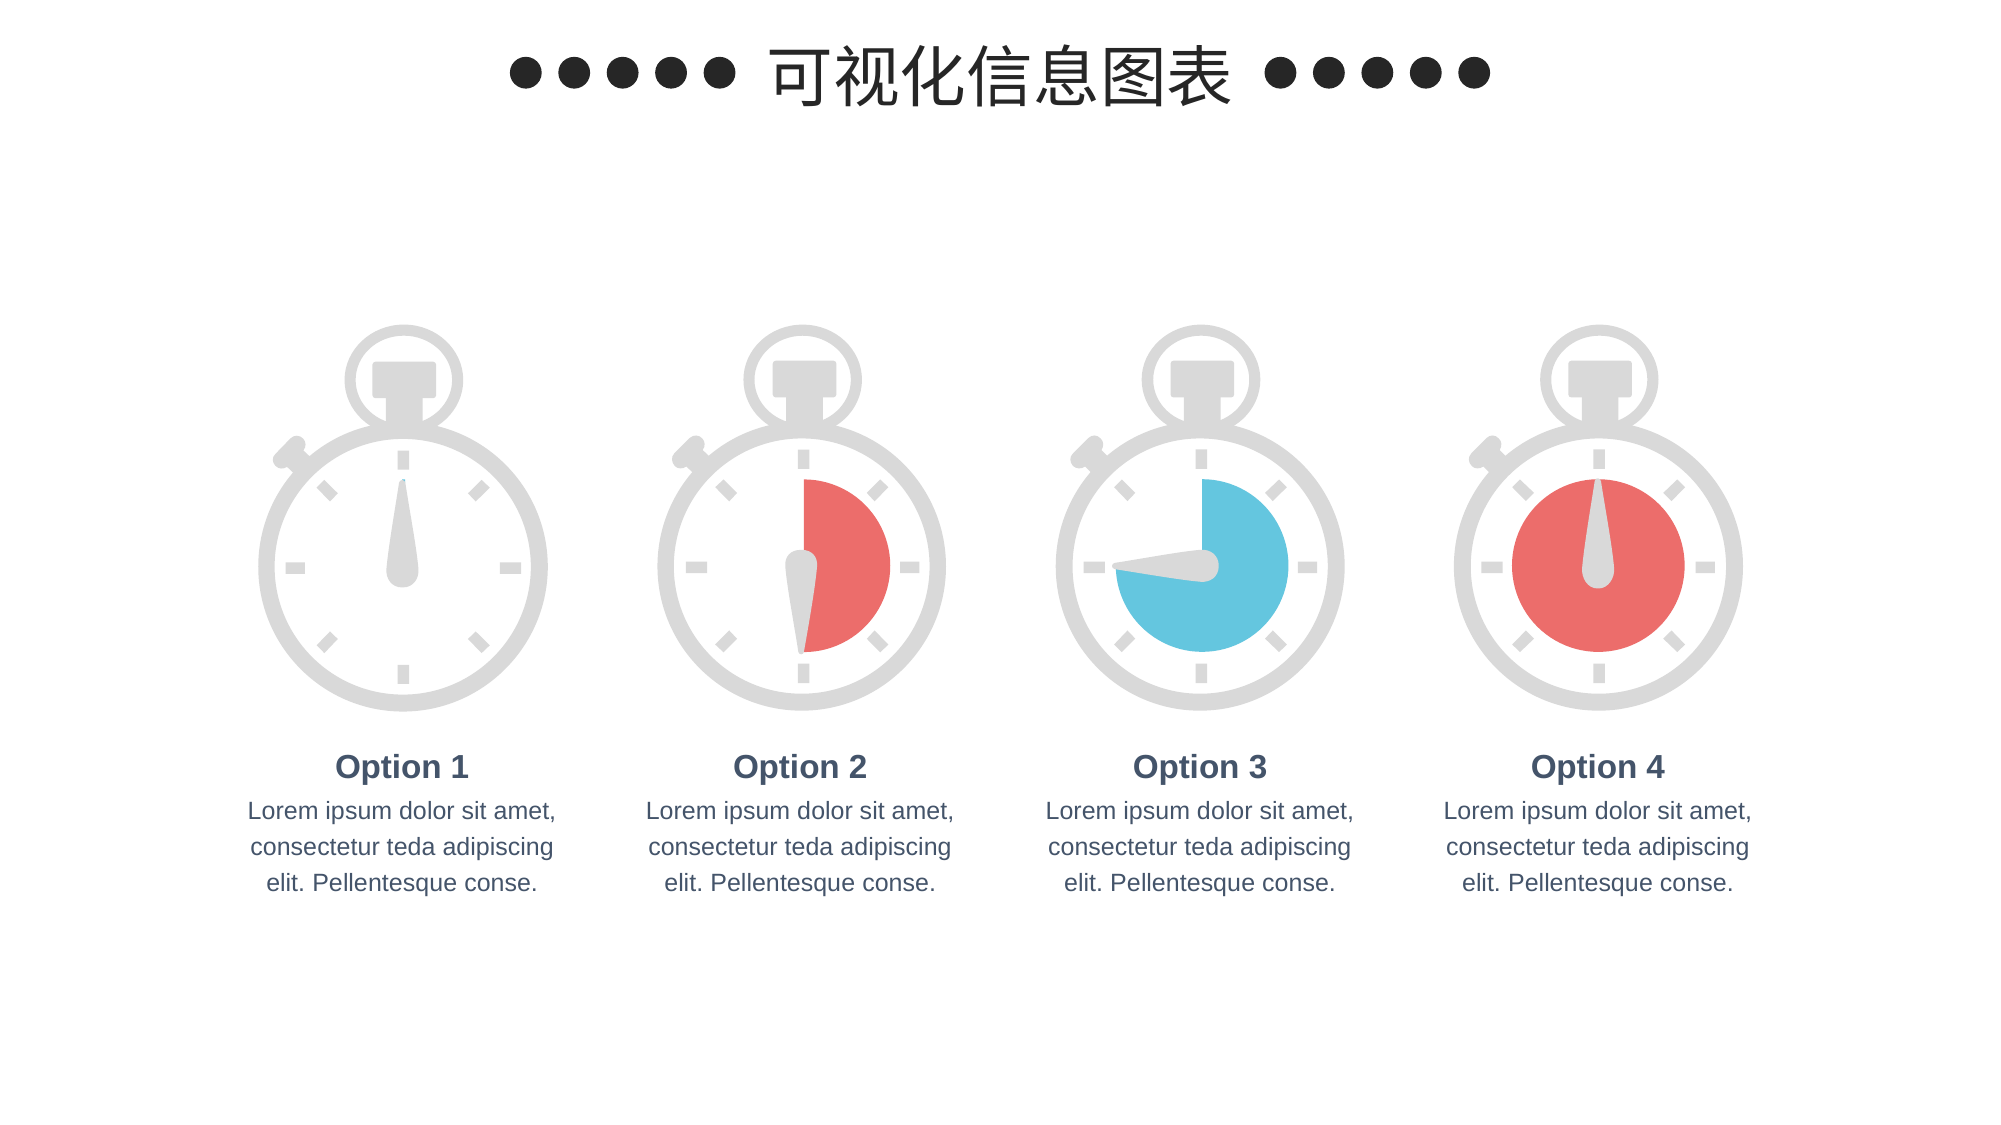

Option 1
Lorem ipsum dolor sit amet, consectetur teda adipiscing elit. Pellentesque conse.
Option 2
Lorem ipsum dolor sit amet, consectetur teda adipiscing elit. Pellentesque conse.
Option 3
Lorem ipsum dolor sit amet, consectetur teda adipiscing elit. Pellentesque conse.
Option 4
Lorem ipsum dolor sit amet, consectetur teda adipiscing elit. Pellentesque conse.